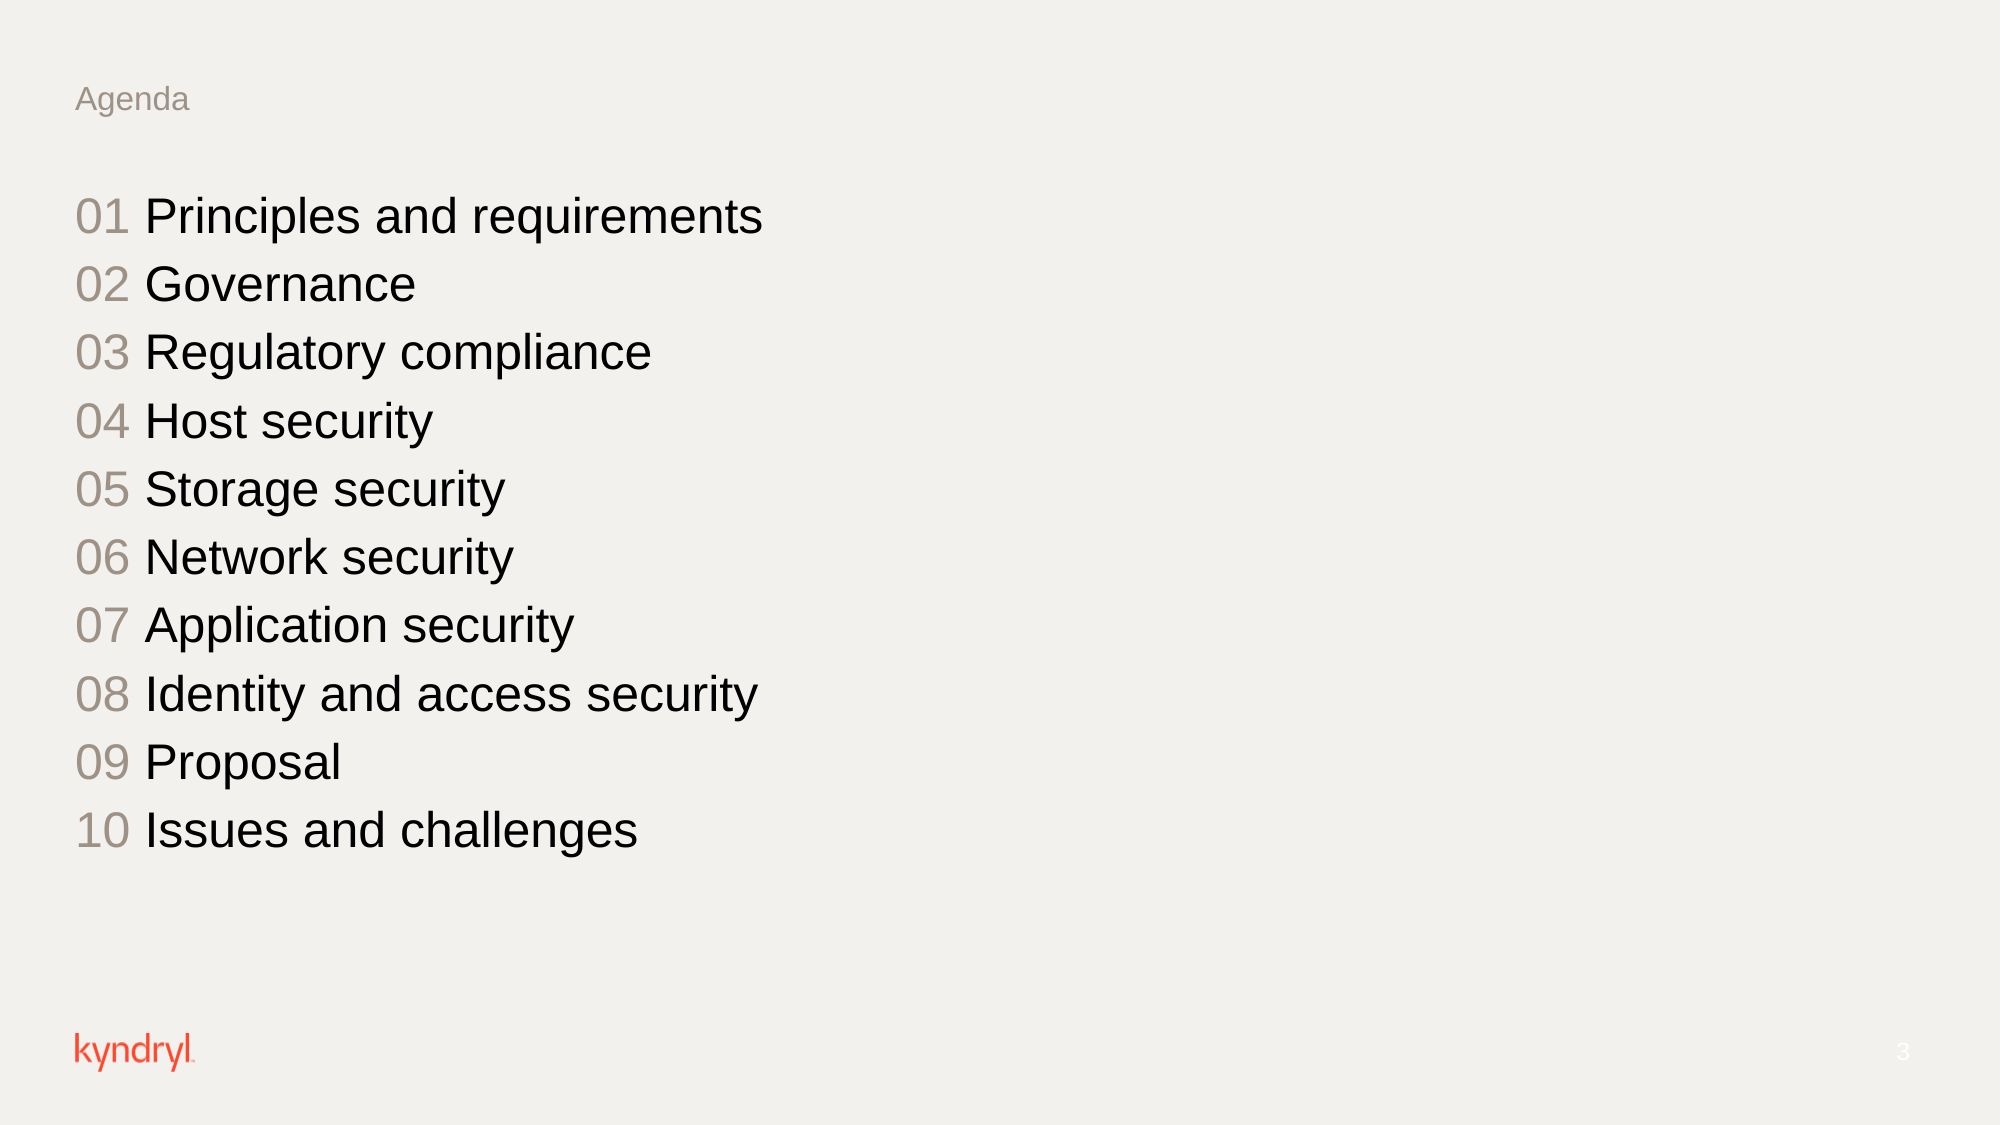

# Agenda
01 Principles and requirements
02 Governance
03 Regulatory compliance
04 Host security
05 Storage security
06 Network security
07 Application security
08 Identity and access security
09 Proposal
10 Issues and challenges

3